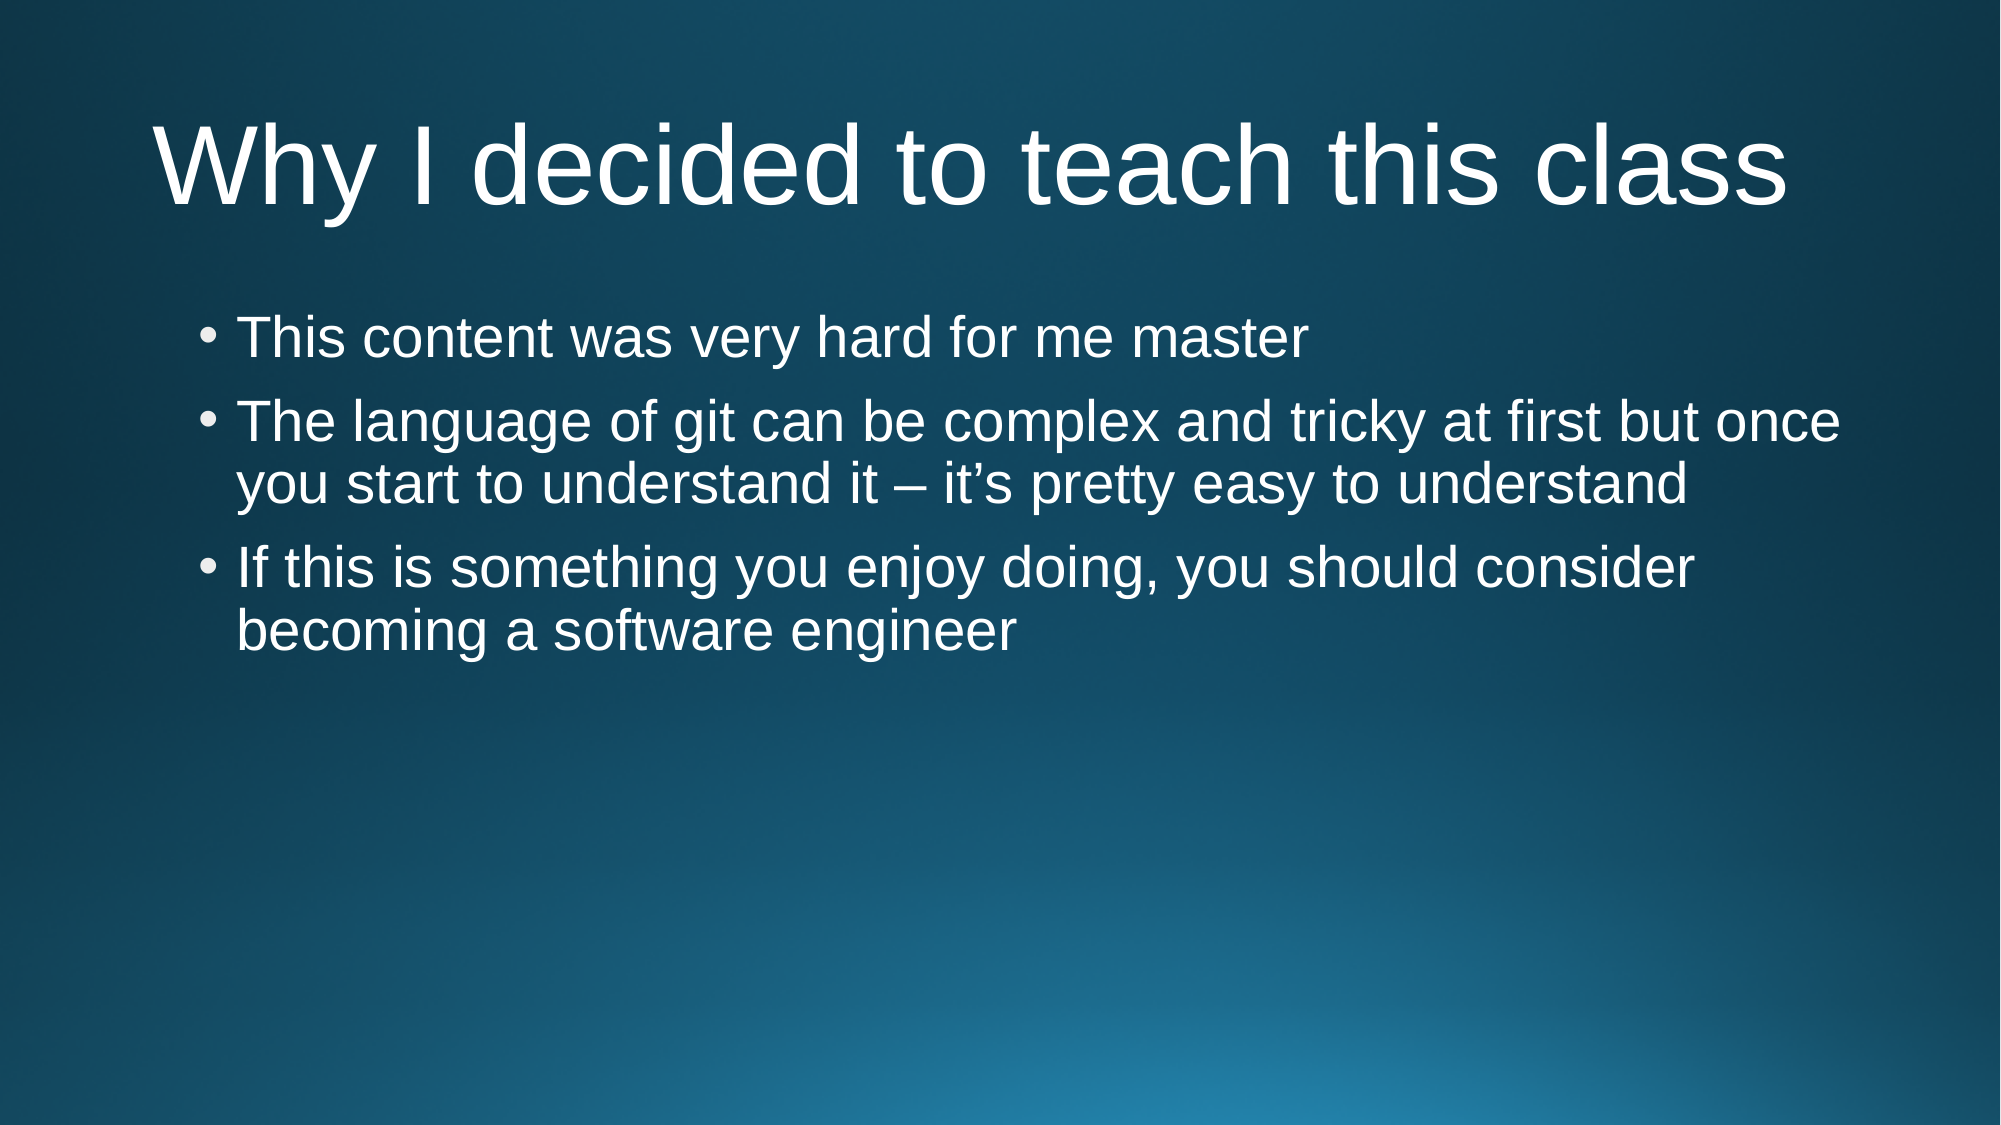

# Why I decided to teach this class
This content was very hard for me master
The language of git can be complex and tricky at first but once you start to understand it – it’s pretty easy to understand
If this is something you enjoy doing, you should consider becoming a software engineer